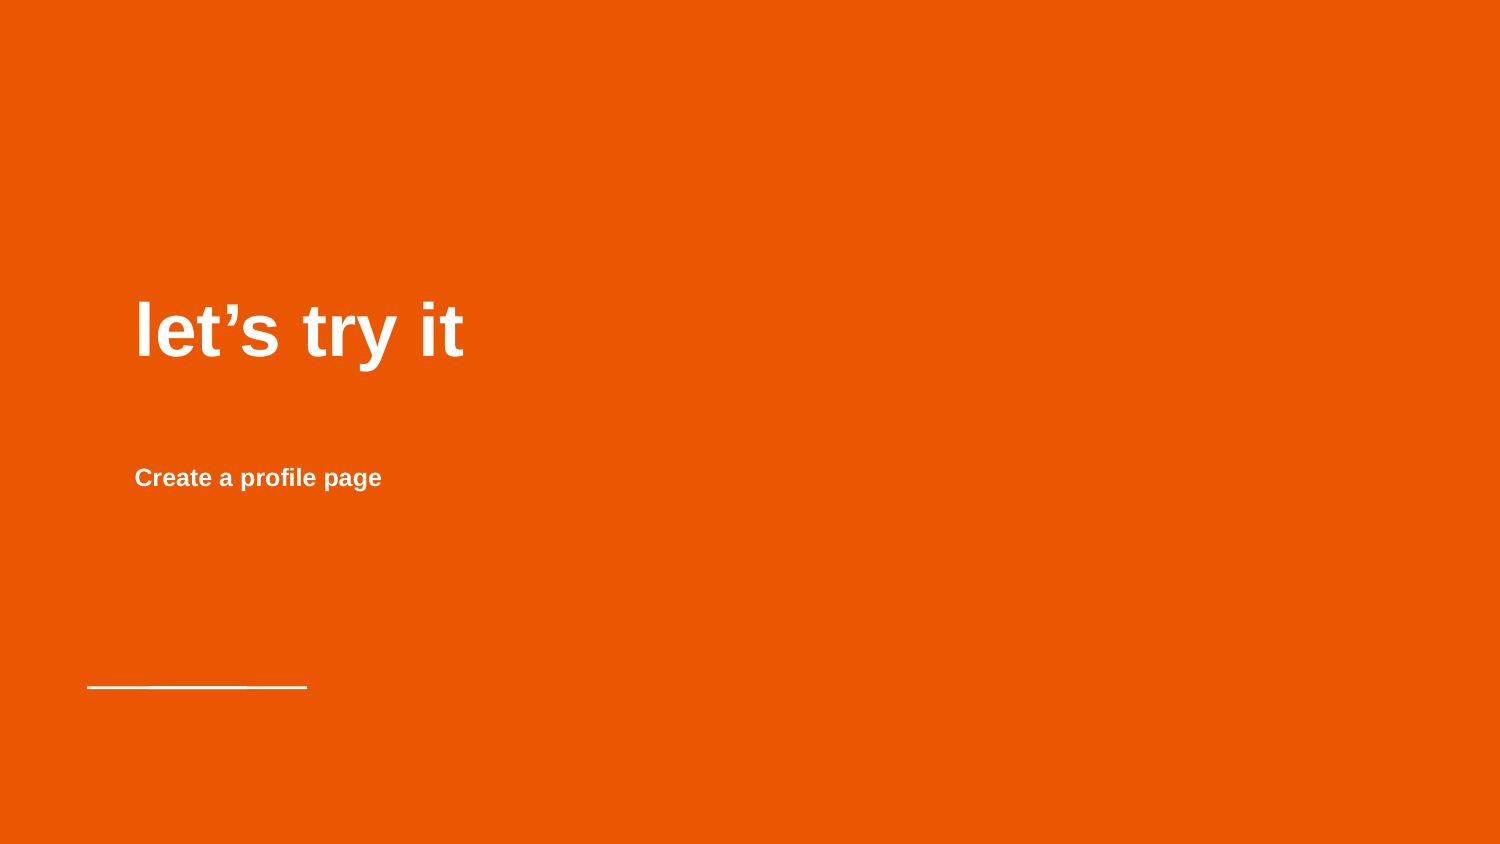

# let’s try it

Create a profile page